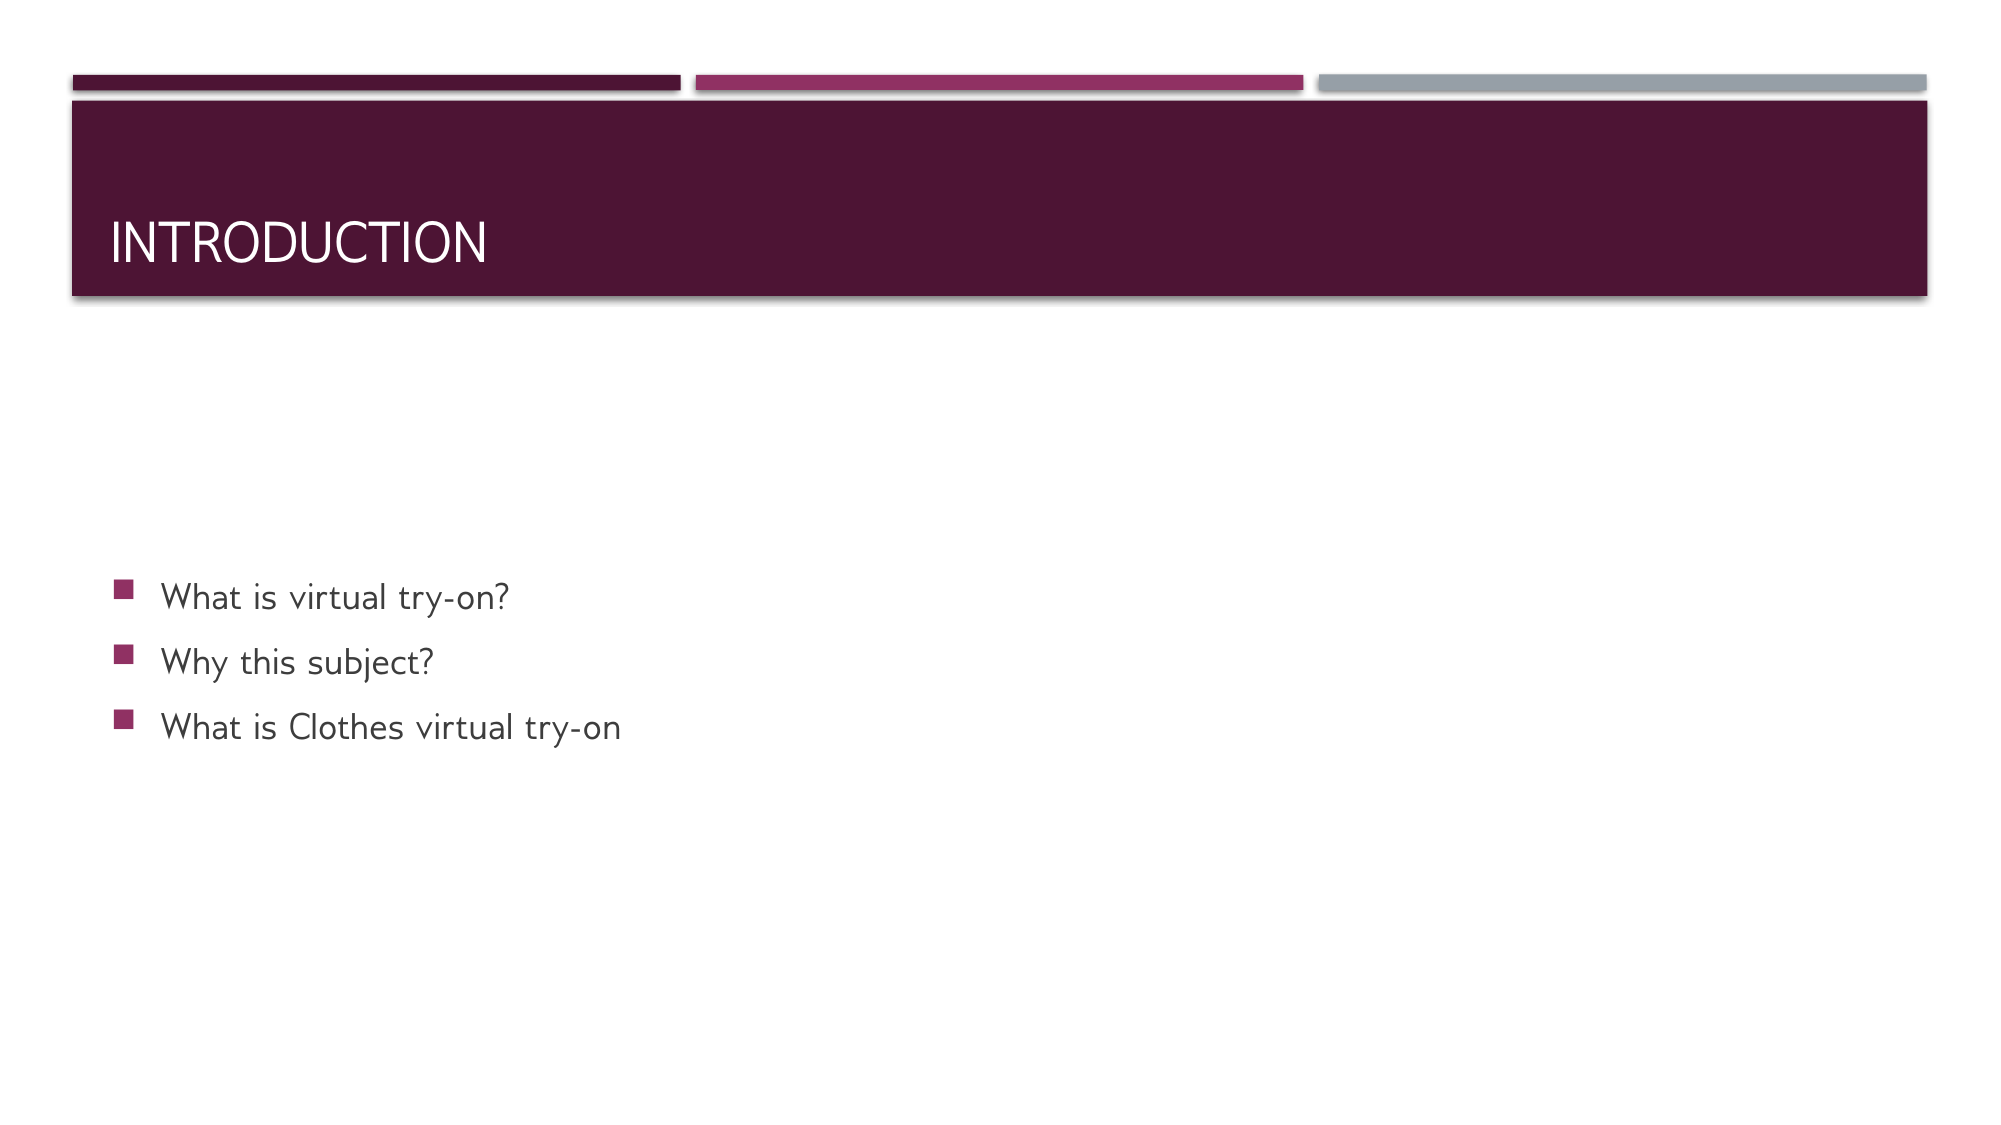

# Introduction
What is virtual try-on?
Why this subject?
What is Clothes virtual try-on